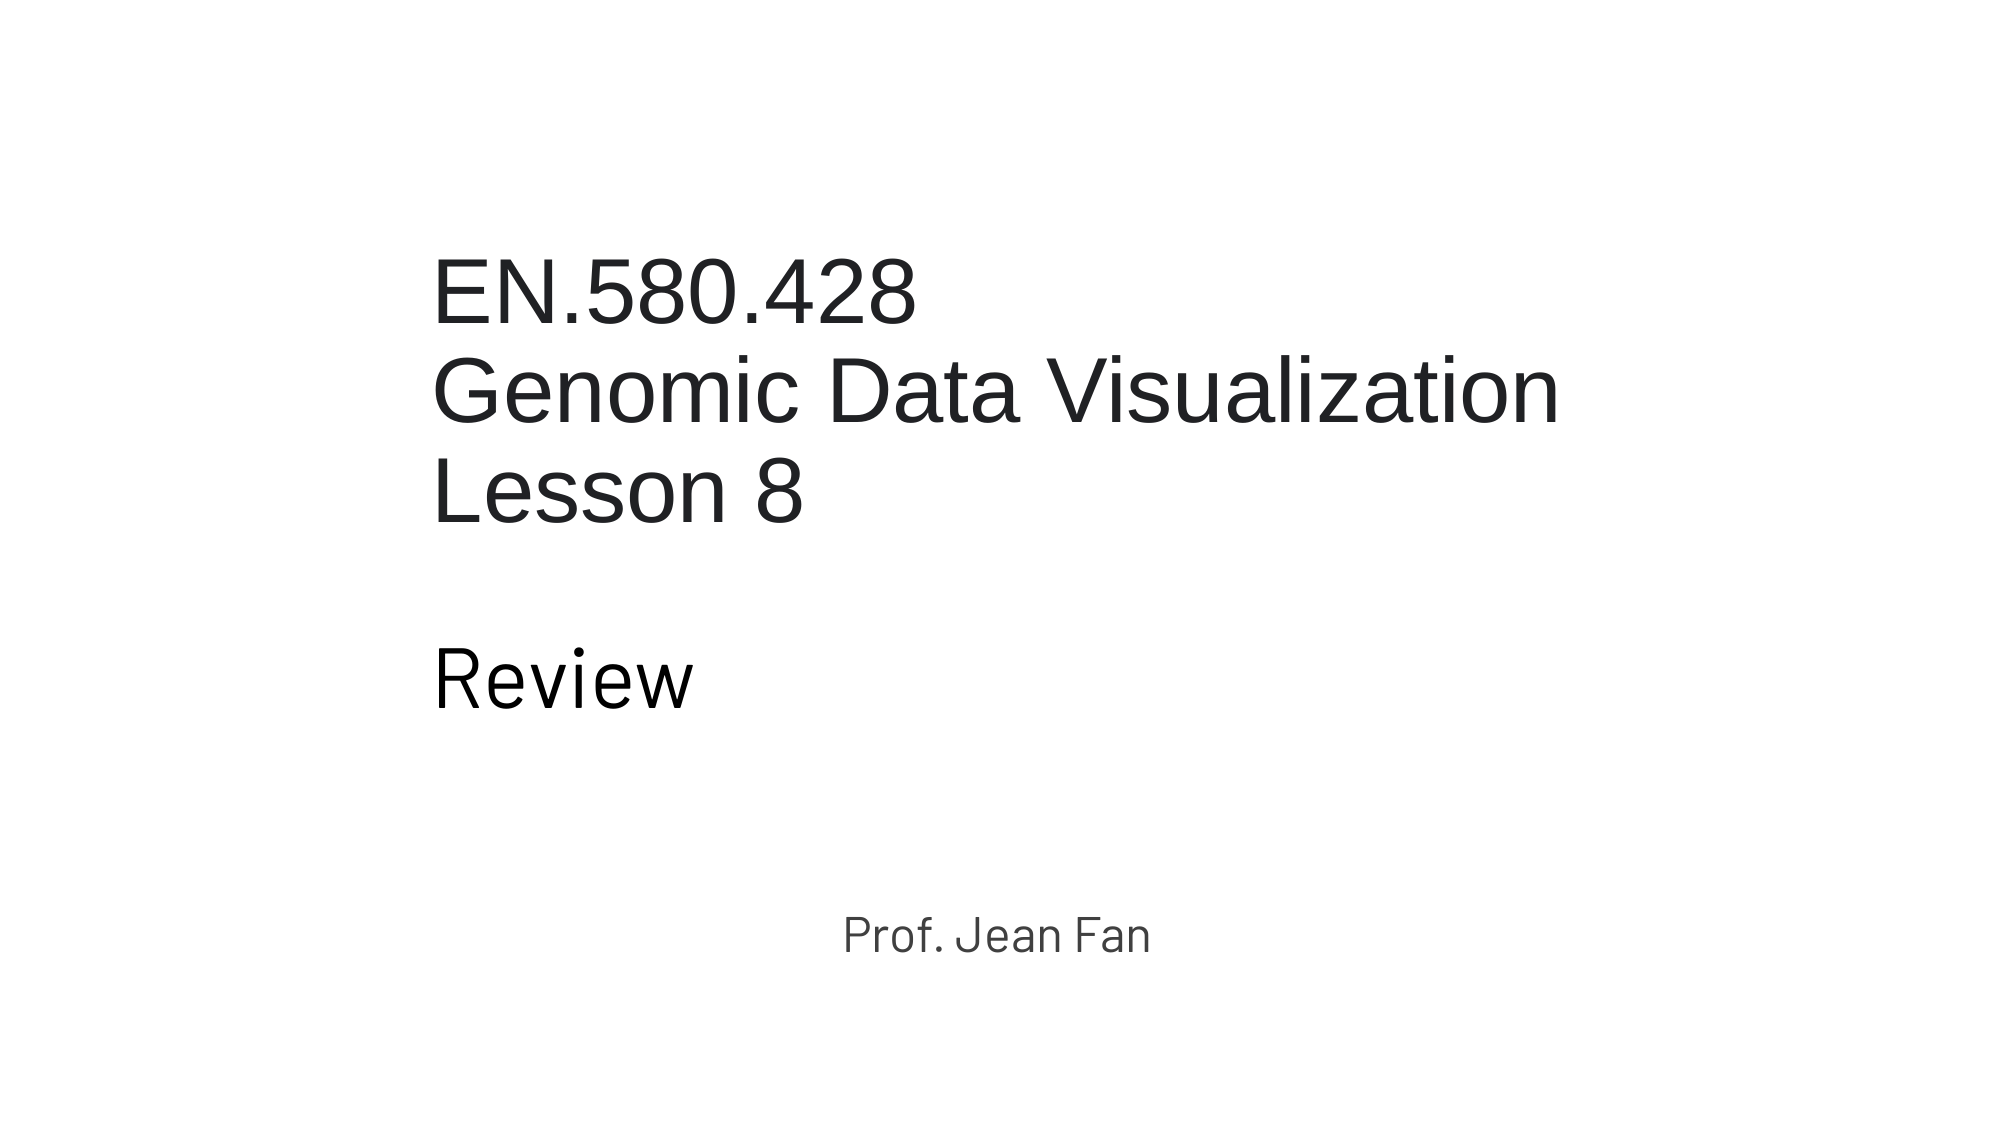

# EN.580.428 Genomic Data Visualization Lesson 8 Review
Prof. Jean Fan